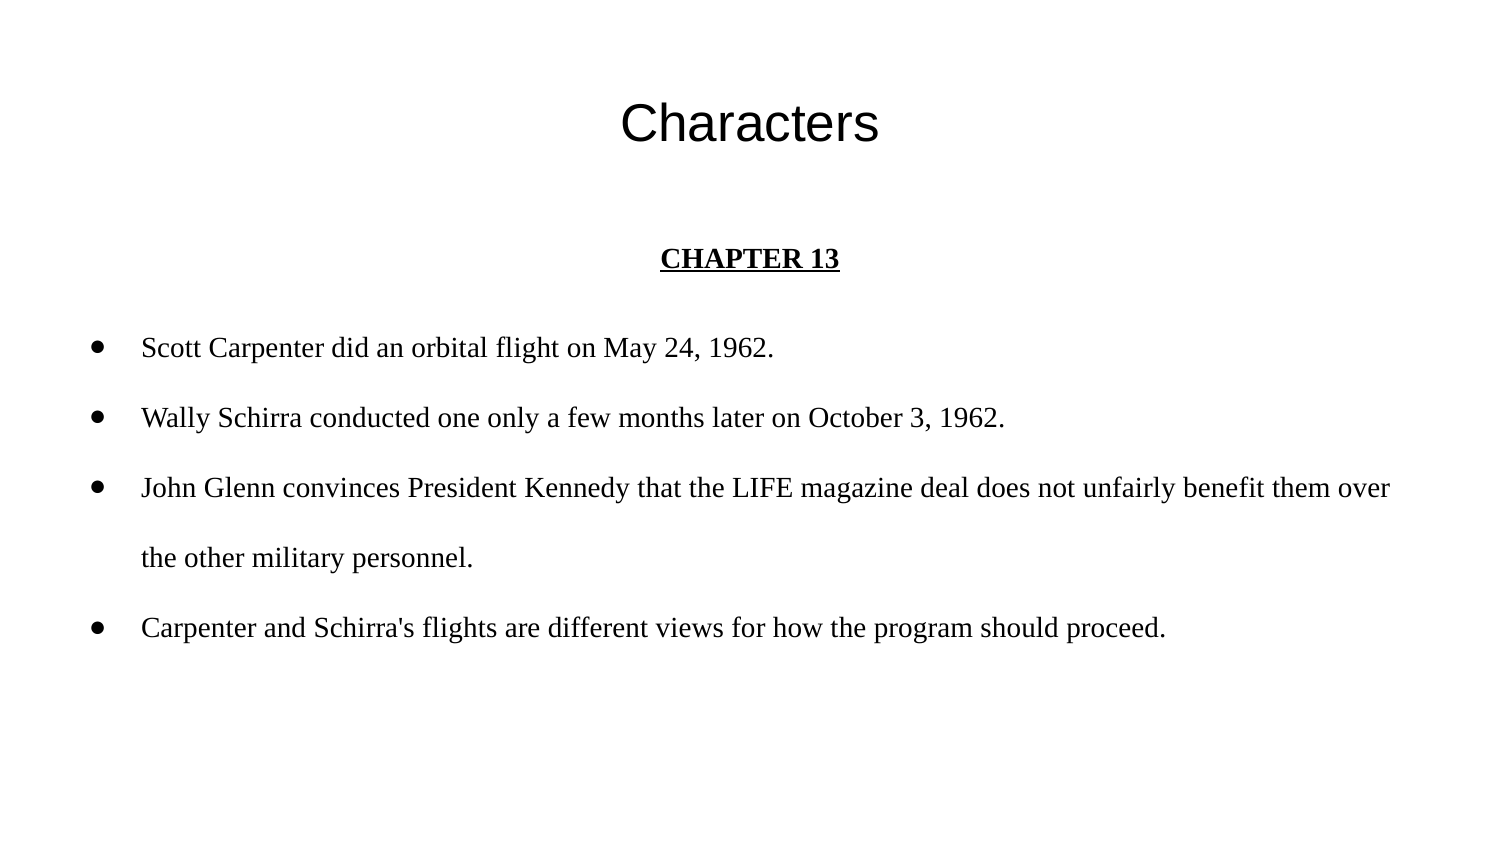

# Characters
CHAPTER 13
Scott Carpenter did an orbital flight on May 24, 1962.
Wally Schirra conducted one only a few months later on October 3, 1962.
John Glenn convinces President Kennedy that the LIFE magazine deal does not unfairly benefit them over the other military personnel.
Carpenter and Schirra's flights are different views for how the program should proceed.